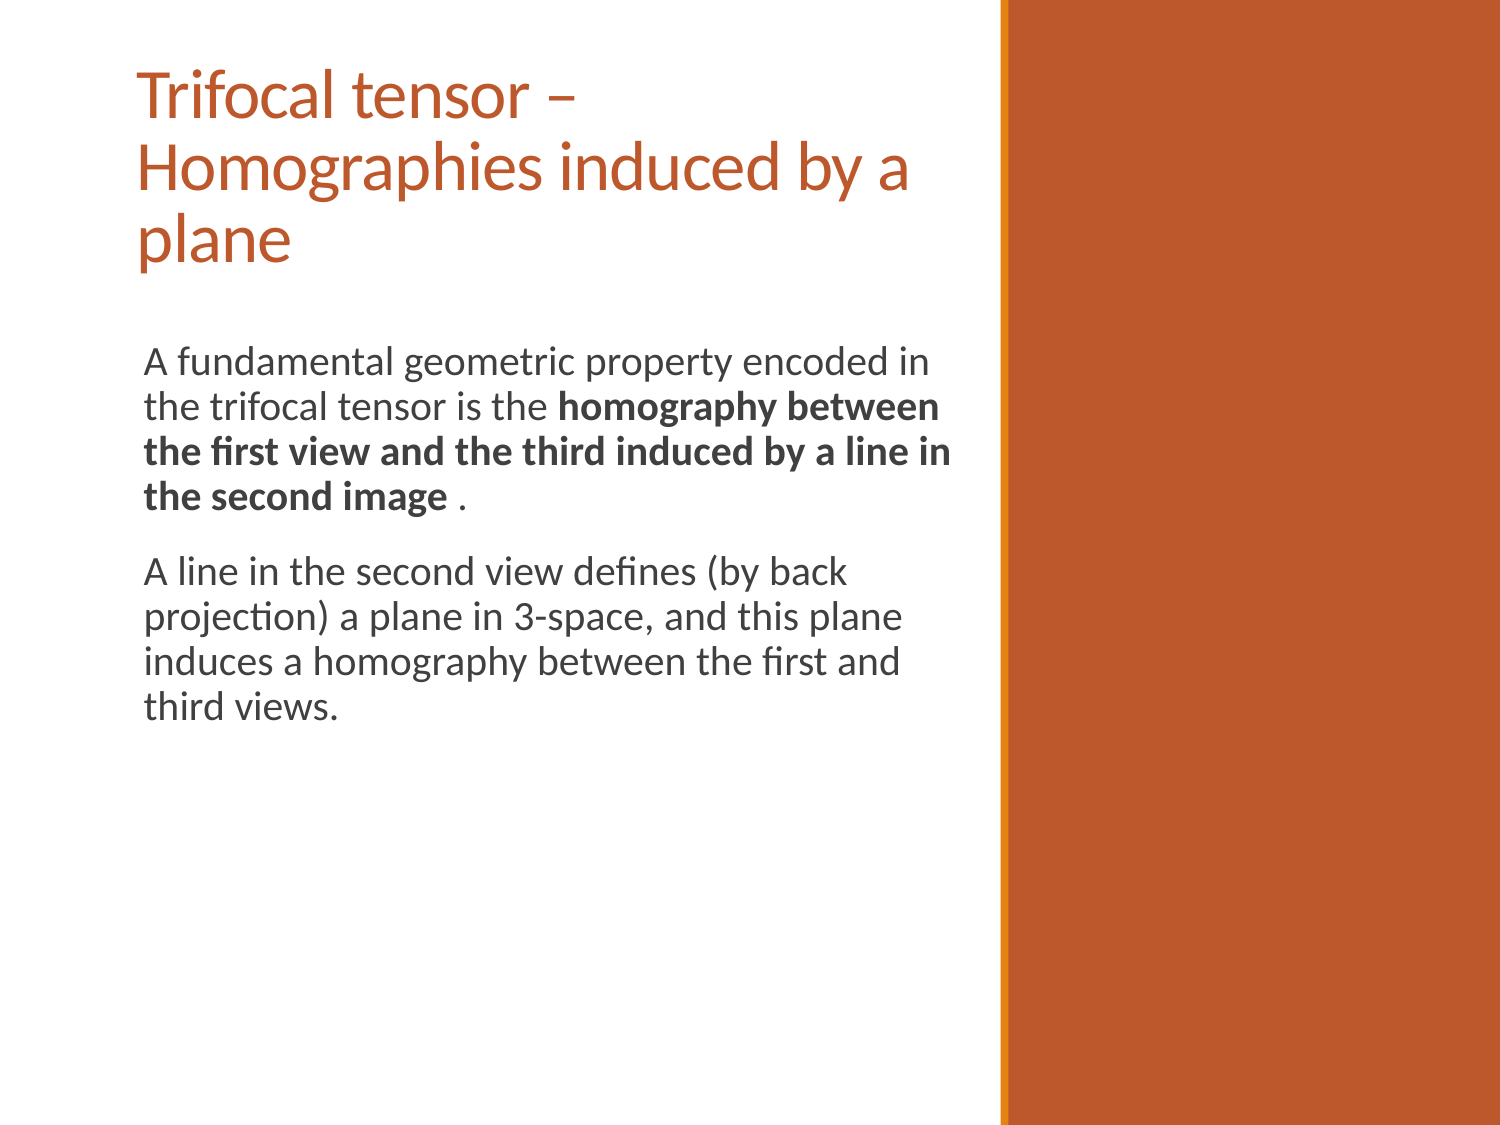

# Trifocal tensor – Homographies induced by a plane
A fundamental geometric property encoded in the trifocal tensor is the homography between the first view and the third induced by a line in the second image .
A line in the second view defines (by back projection) a plane in 3-space, and this plane induces a homography between the first and third views.